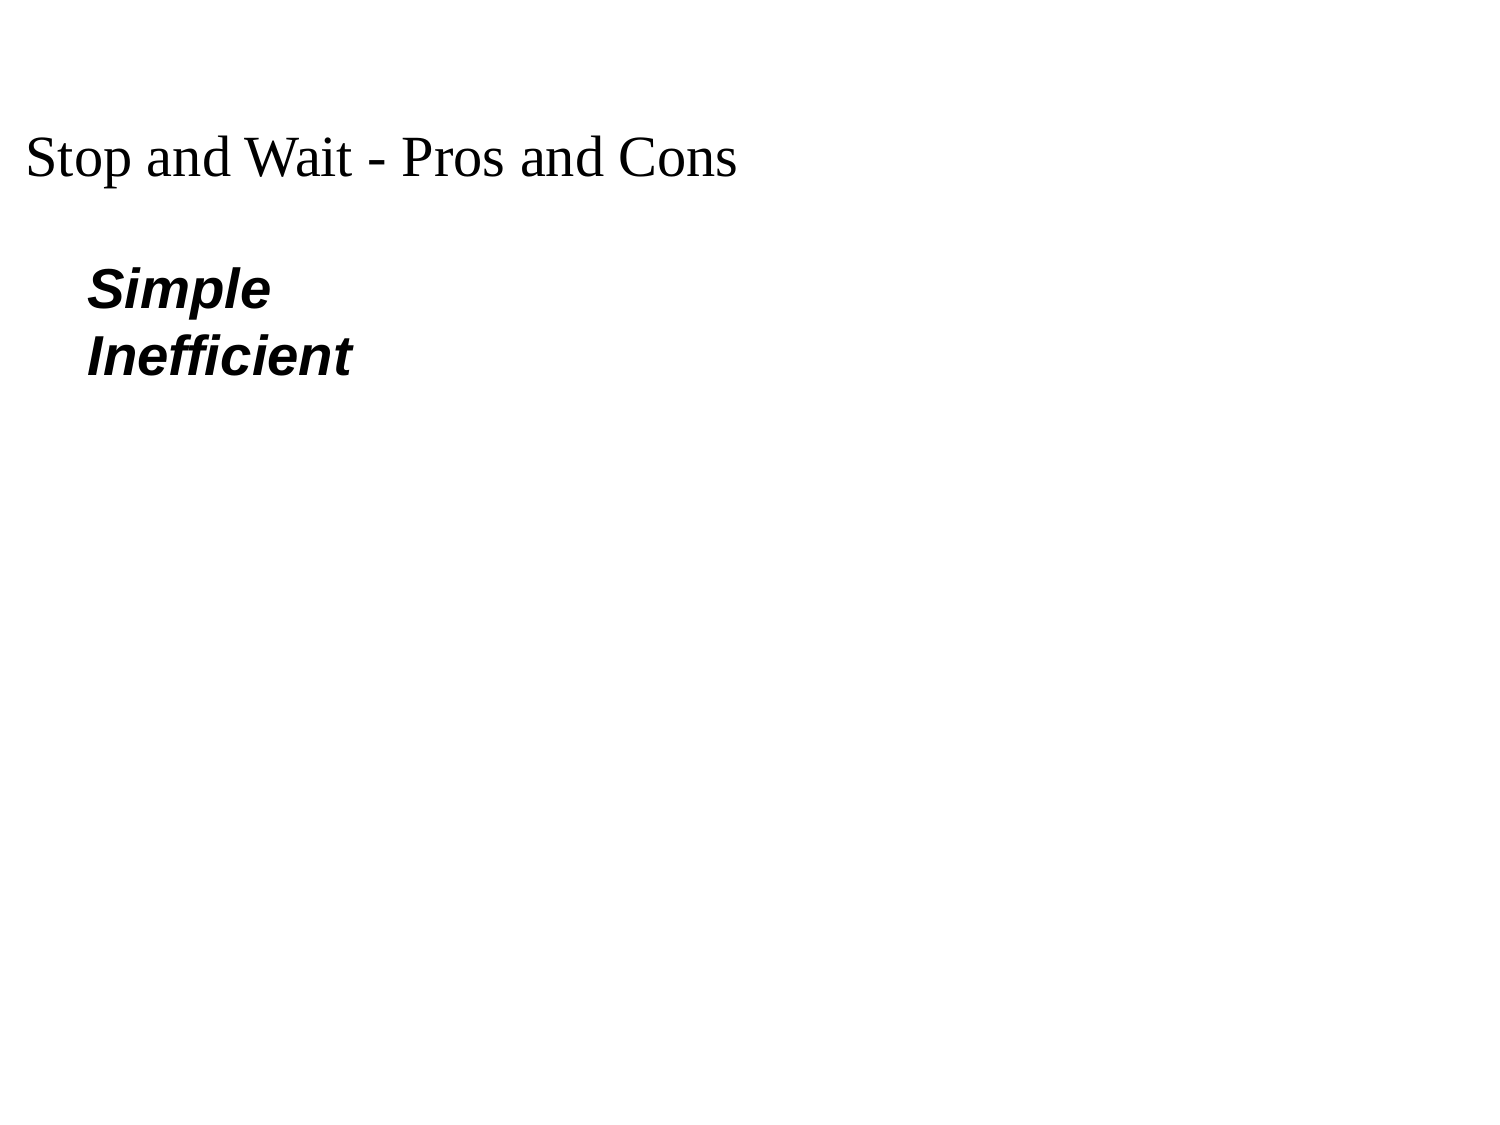

# Stop and Wait - Pros and Cons
Simple
Inefficient